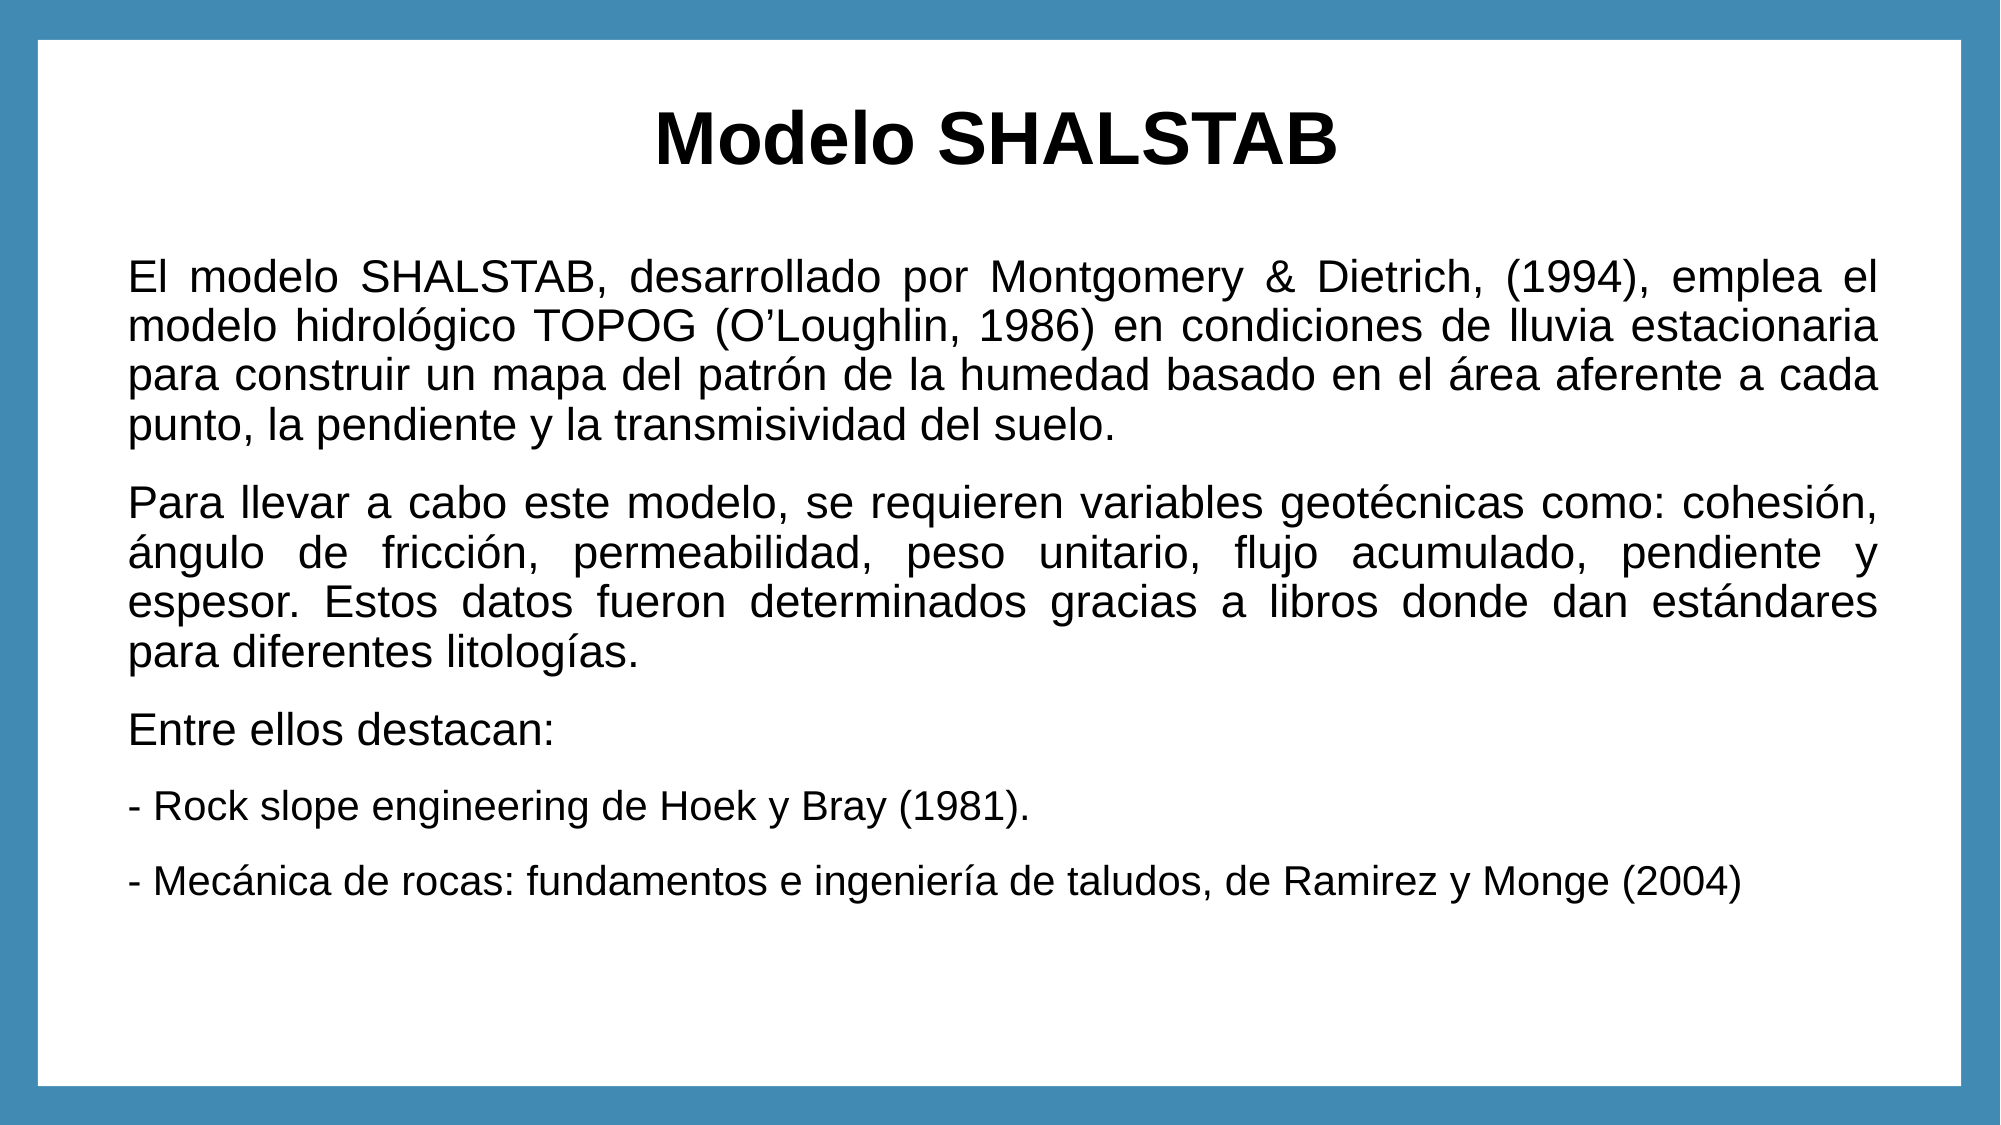

Modelo SHALSTAB
El modelo SHALSTAB, desarrollado por Montgomery & Dietrich, (1994), emplea el modelo hidrológico TOPOG (O’Loughlin, 1986) en condiciones de lluvia estacionaria para construir un mapa del patrón de la humedad basado en el área aferente a cada punto, la pendiente y la transmisividad del suelo.
Para llevar a cabo este modelo, se requieren variables geotécnicas como: cohesión, ángulo de fricción, permeabilidad, peso unitario, flujo acumulado, pendiente y espesor. Estos datos fueron determinados gracias a libros donde dan estándares para diferentes litologías.
Entre ellos destacan:
- Rock slope engineering de Hoek y Bray (1981).
- Mecánica de rocas: fundamentos e ingeniería de taludos, de Ramirez y Monge (2004)